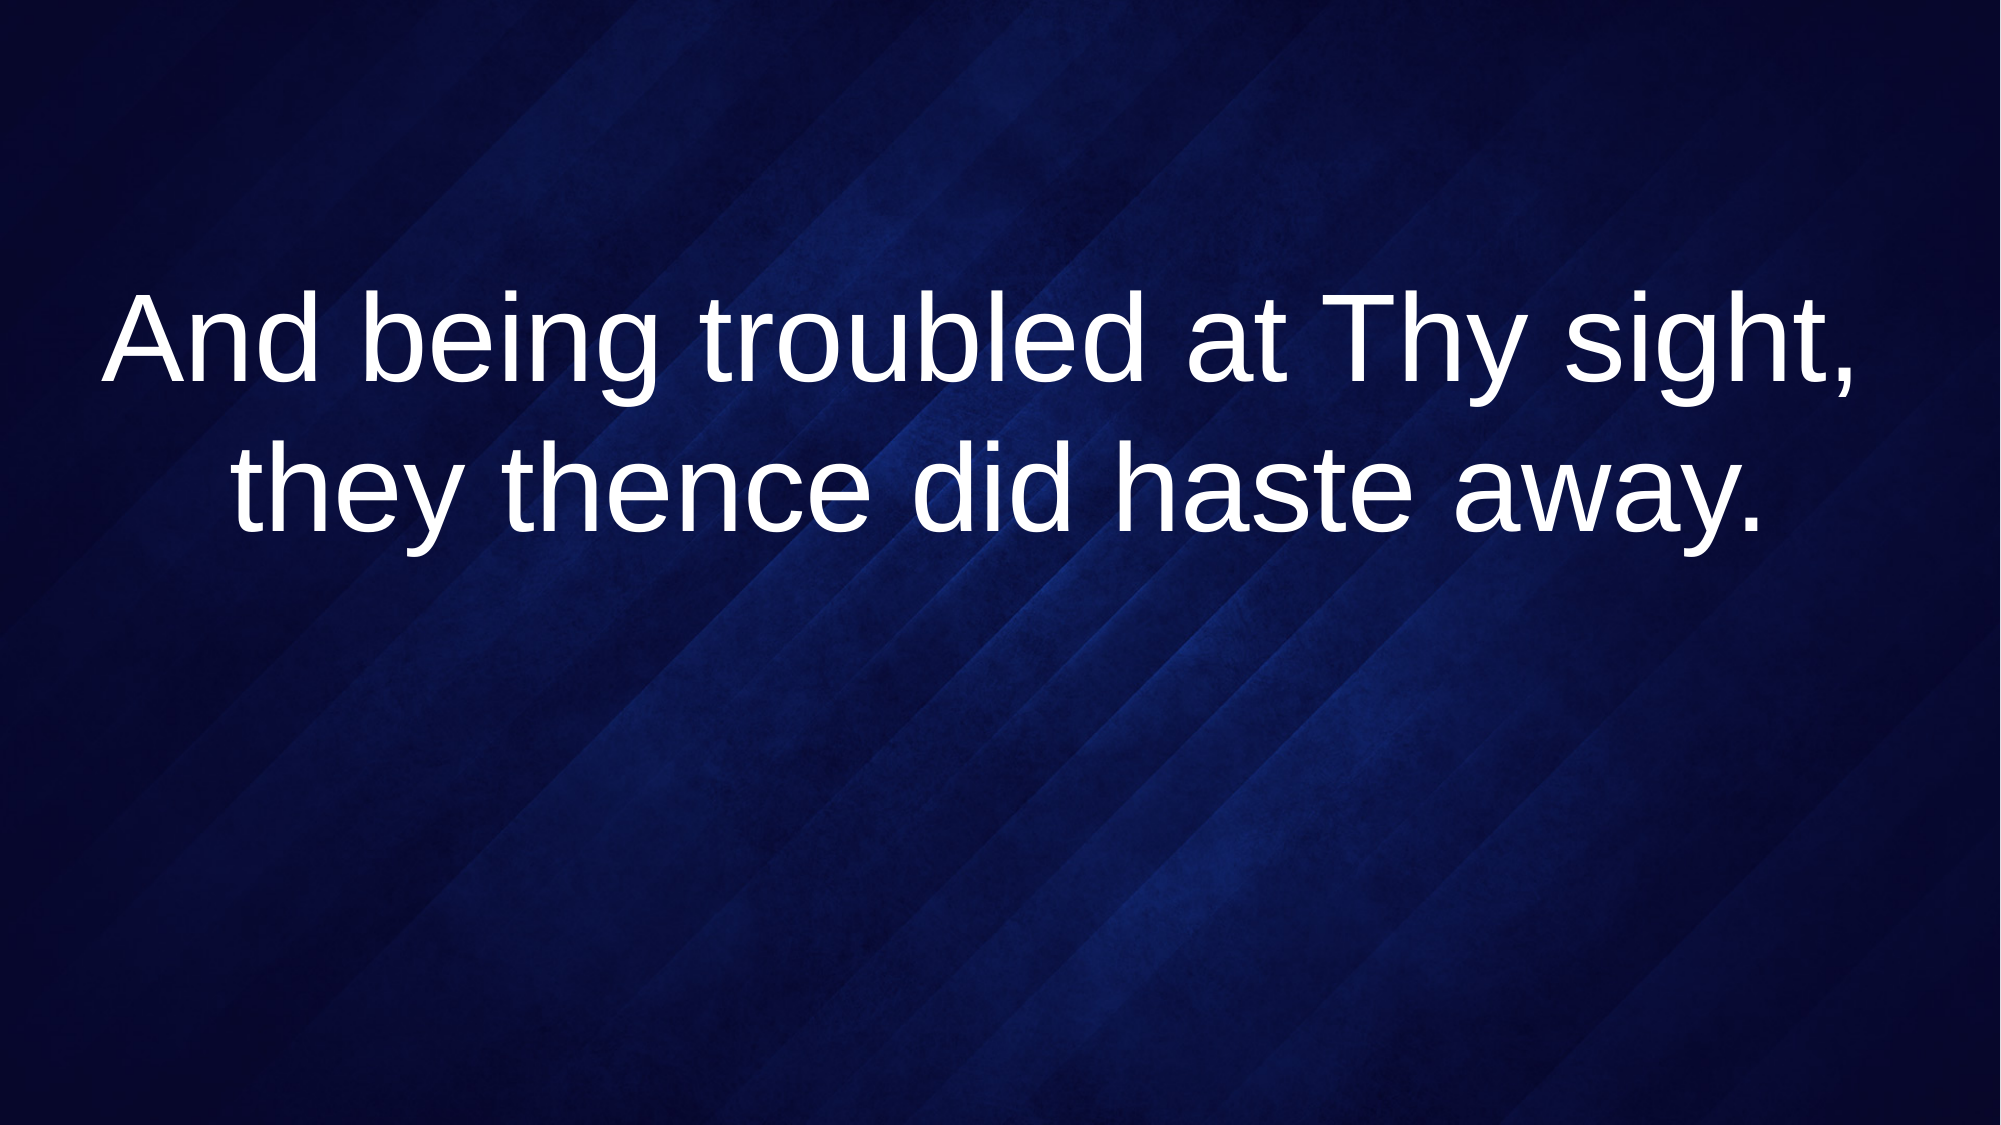

# And being troubled at Thy sight, they thence did haste away.